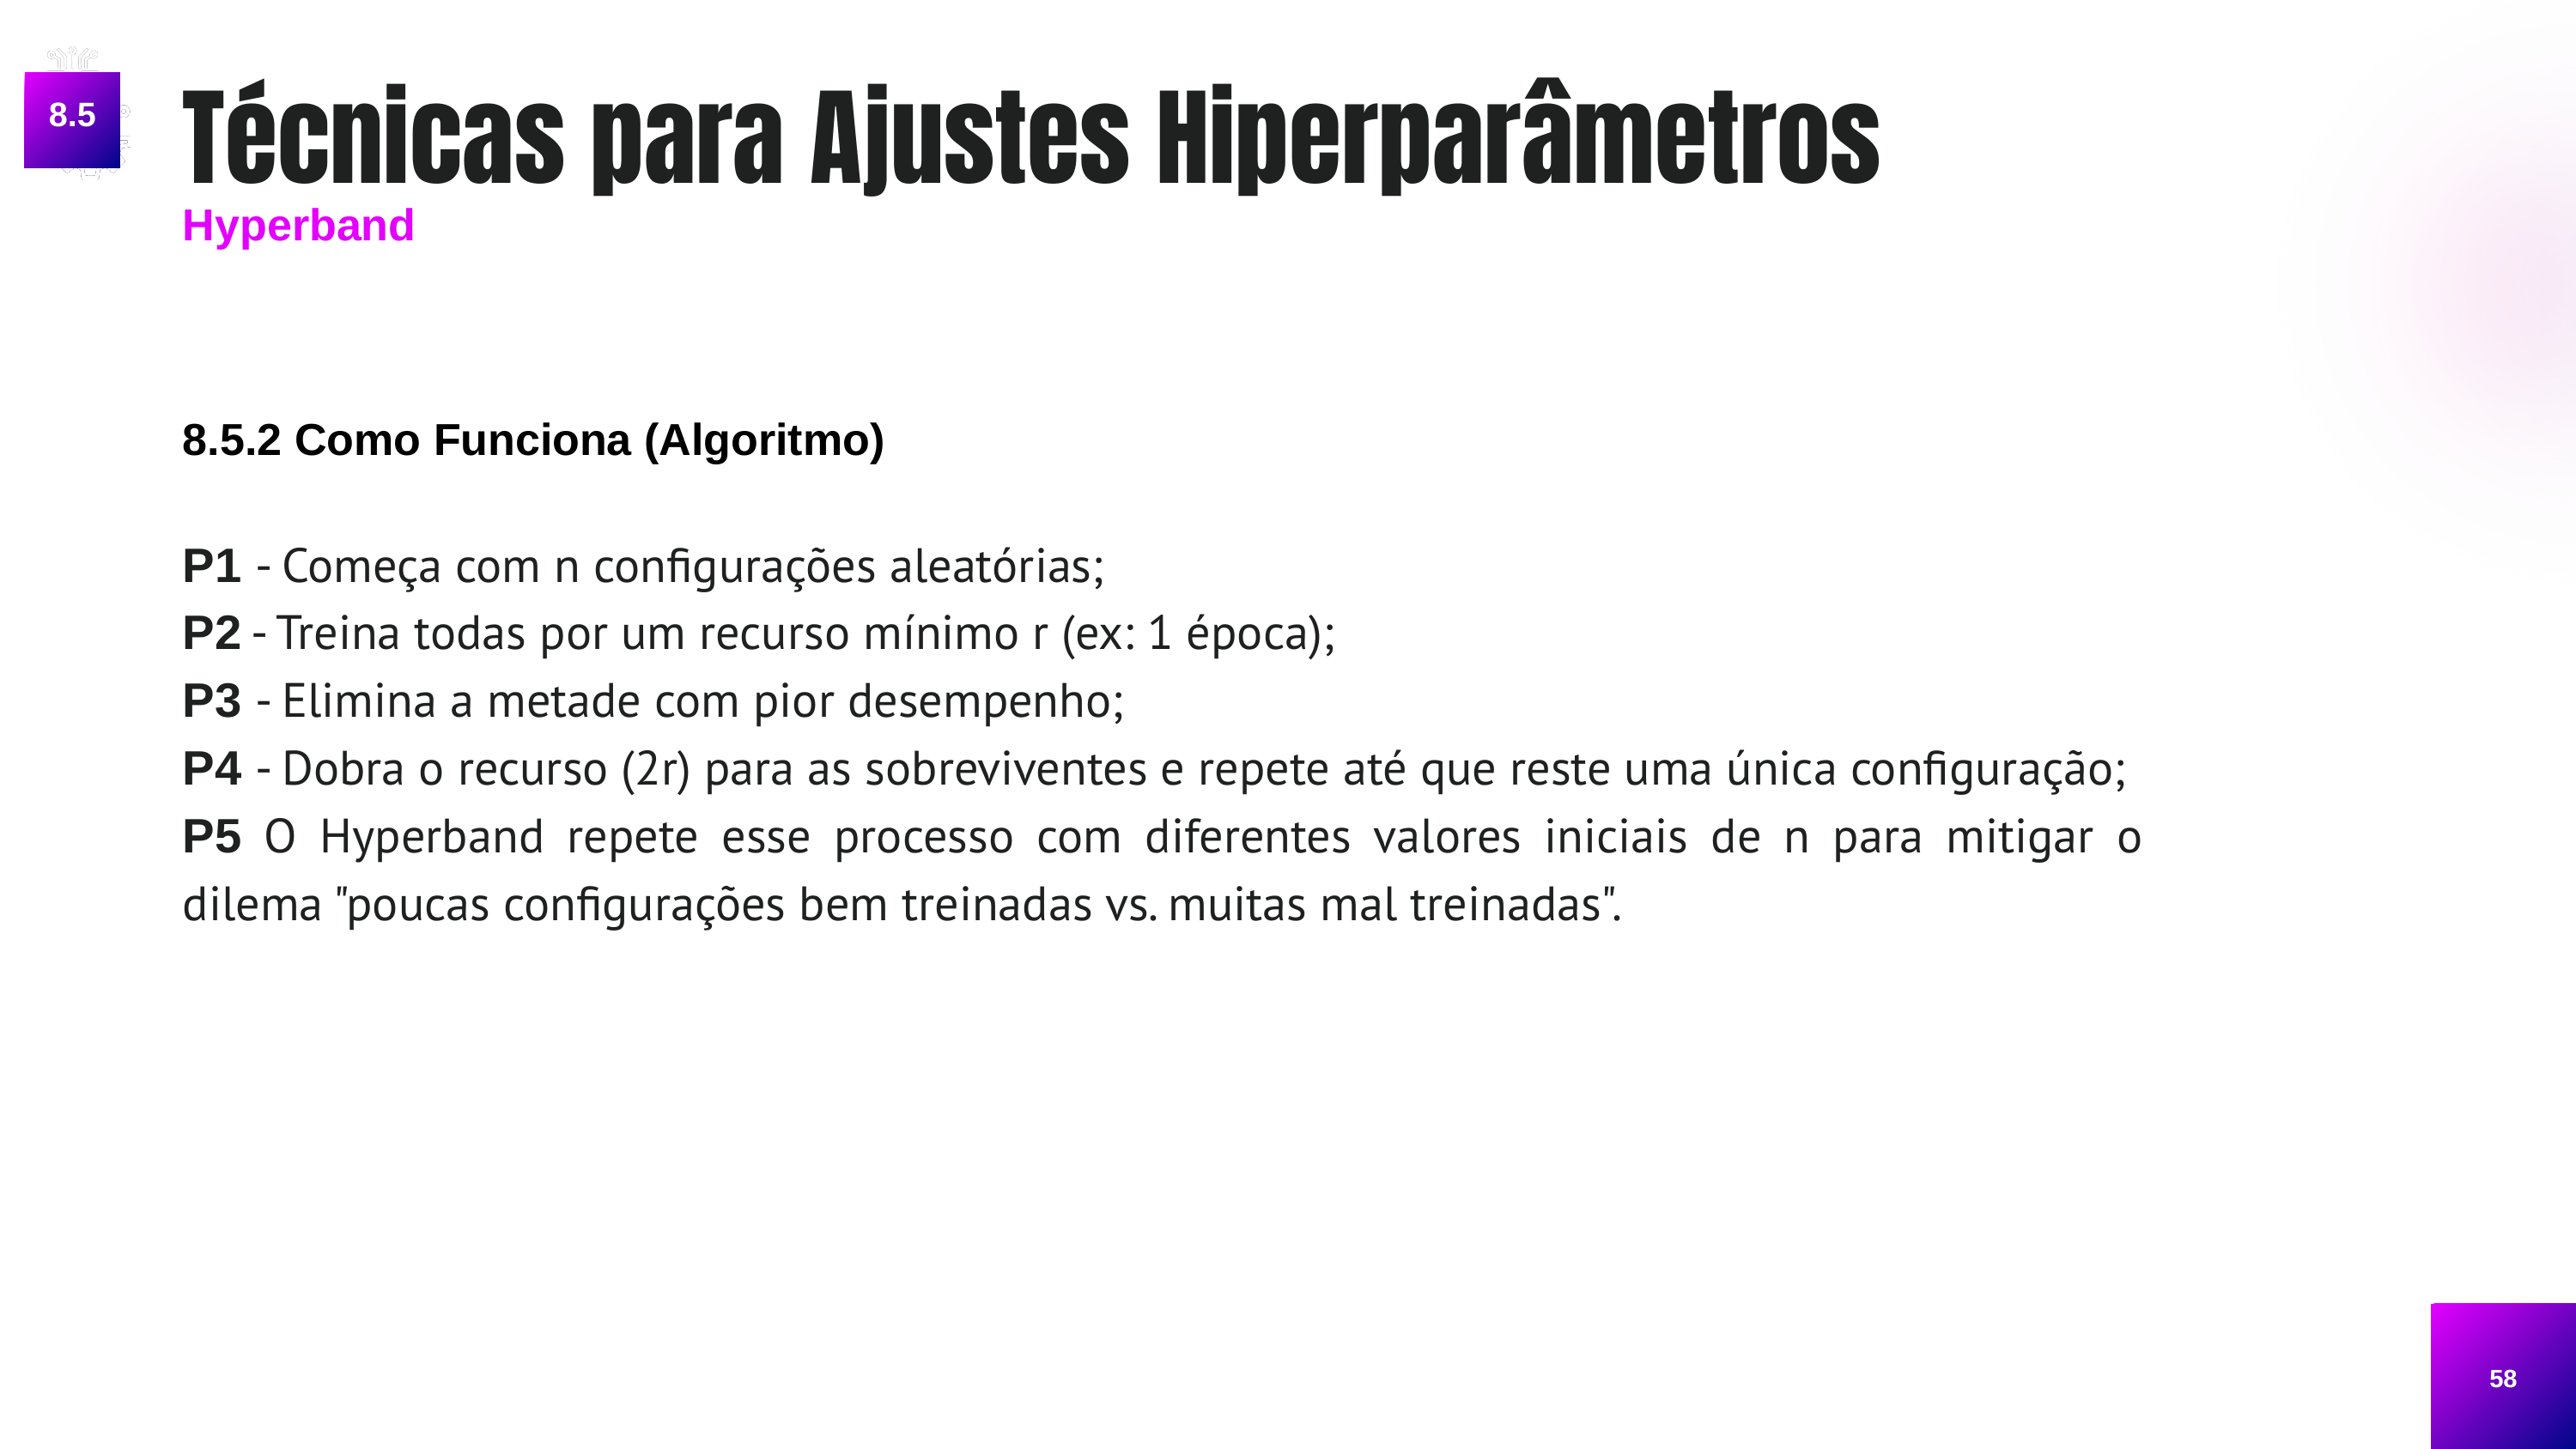

8.5
Técnicas para Ajustes Hiperparâmetros

Hyperband
8.5.2 Como Funciona (Algoritmo)
P1 - Começa com n configurações aleatórias;
P2 - Treina todas por um recurso mínimo r (ex: 1 época);
P3 - Elimina a metade com pior desempenho;
P4 - Dobra o recurso (2r) para as sobreviventes e repete até que reste uma única configuração;
P5 O Hyperband repete esse processo com diferentes valores iniciais de n para mitigar o dilema "poucas configurações bem treinadas vs. muitas mal treinadas".

58